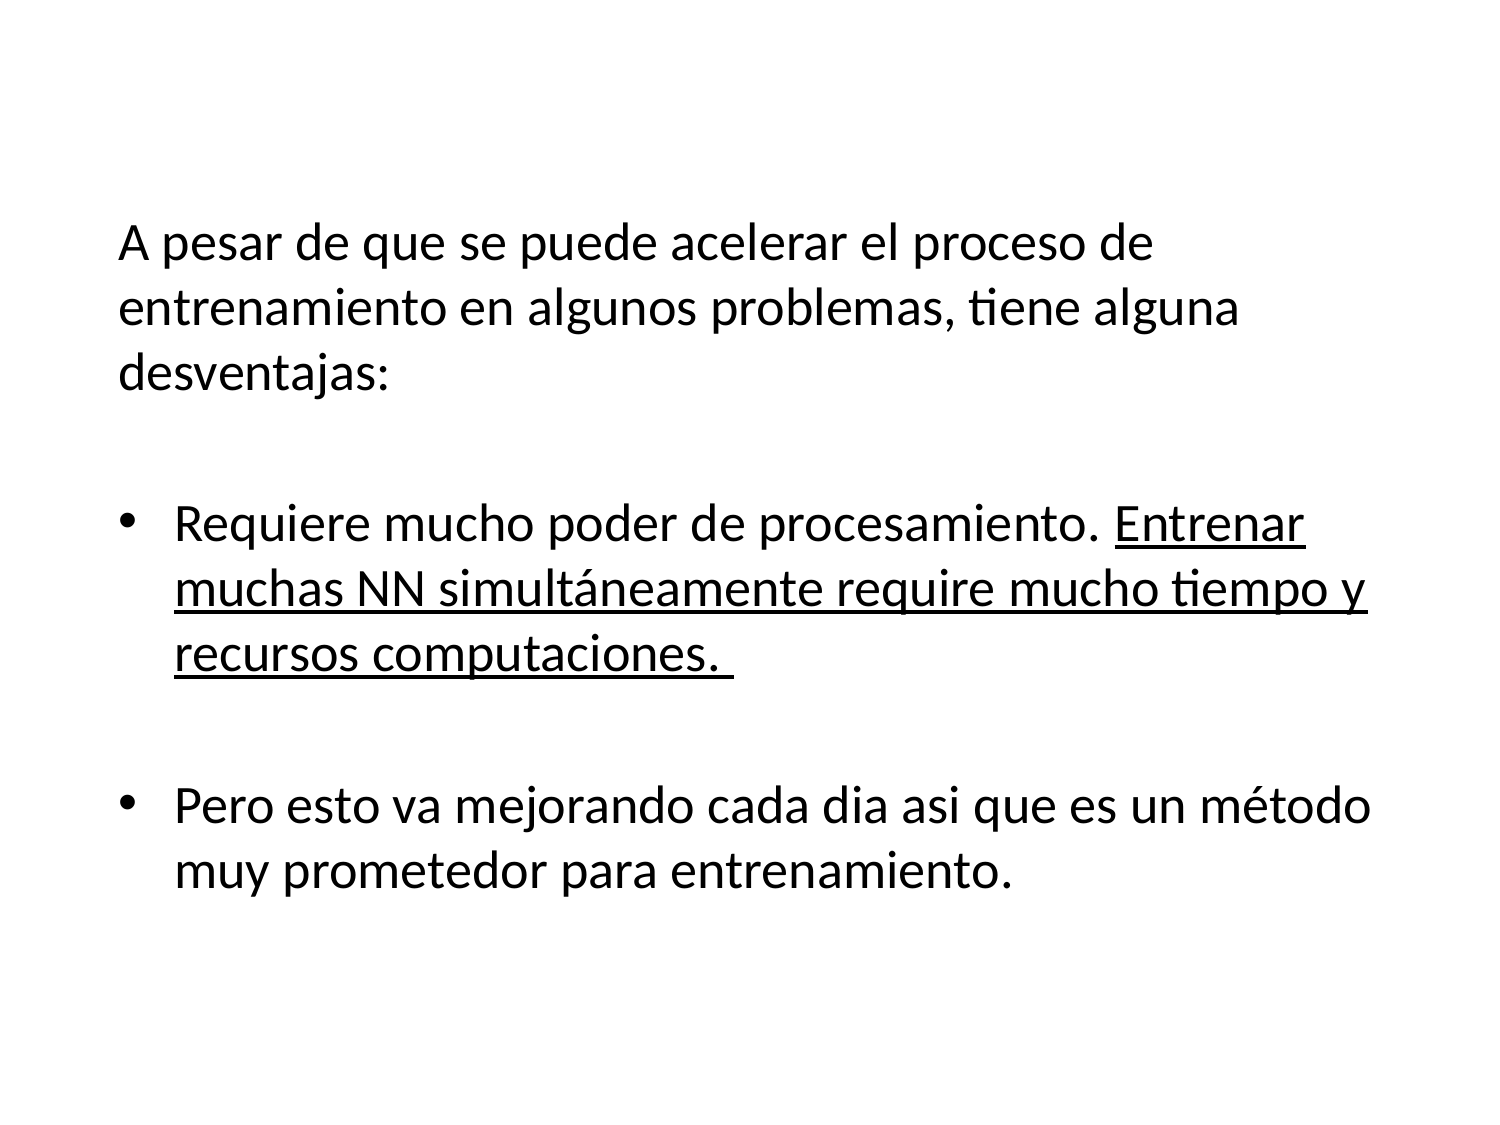

A pesar de que se puede acelerar el proceso de entrenamiento en algunos problemas, tiene alguna desventajas:

Requiere mucho poder de procesamiento. Entrenar muchas NN simultáneamente require mucho tiempo y recursos computaciones.

Pero esto va mejorando cada dia asi que es un método muy prometedor para entrenamiento.